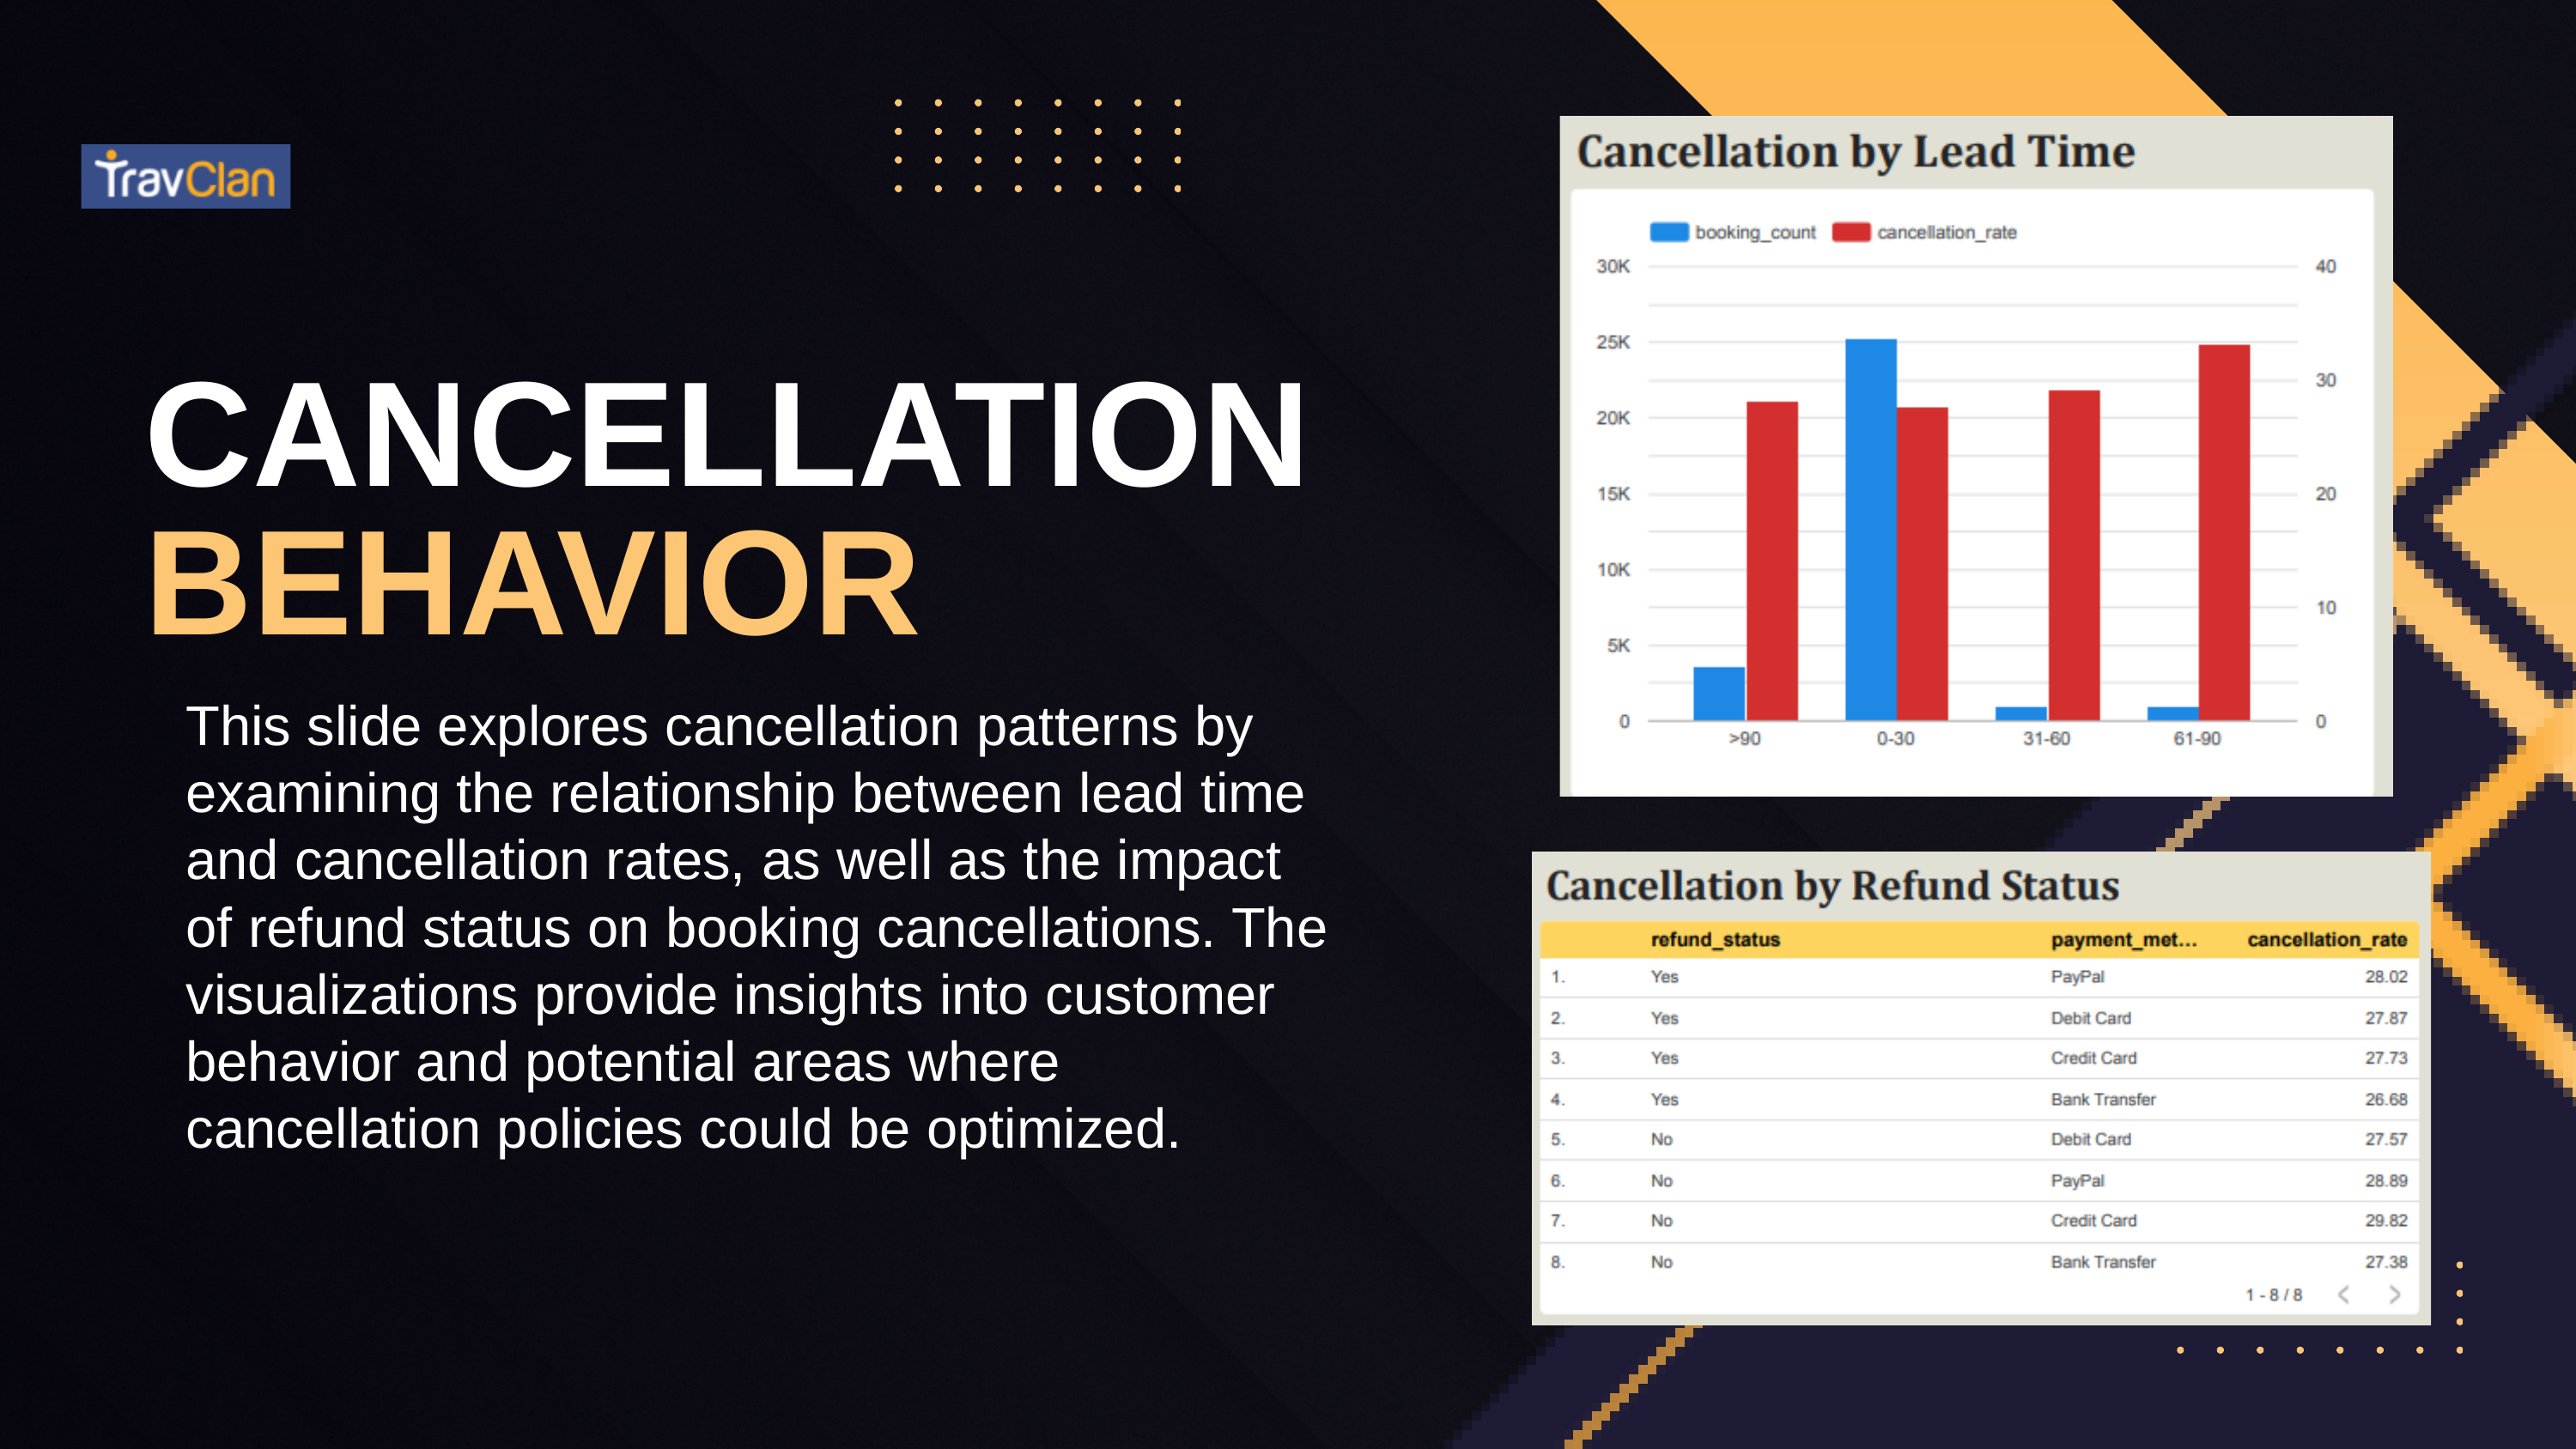

CANCELLATION

BEHAVIOR
This slide explores cancellation patterns by examining the relationship between lead time and cancellation rates, as well as the impact of refund status on booking cancellations. The visualizations provide insights into customer behavior and potential areas where cancellation policies could be optimized.